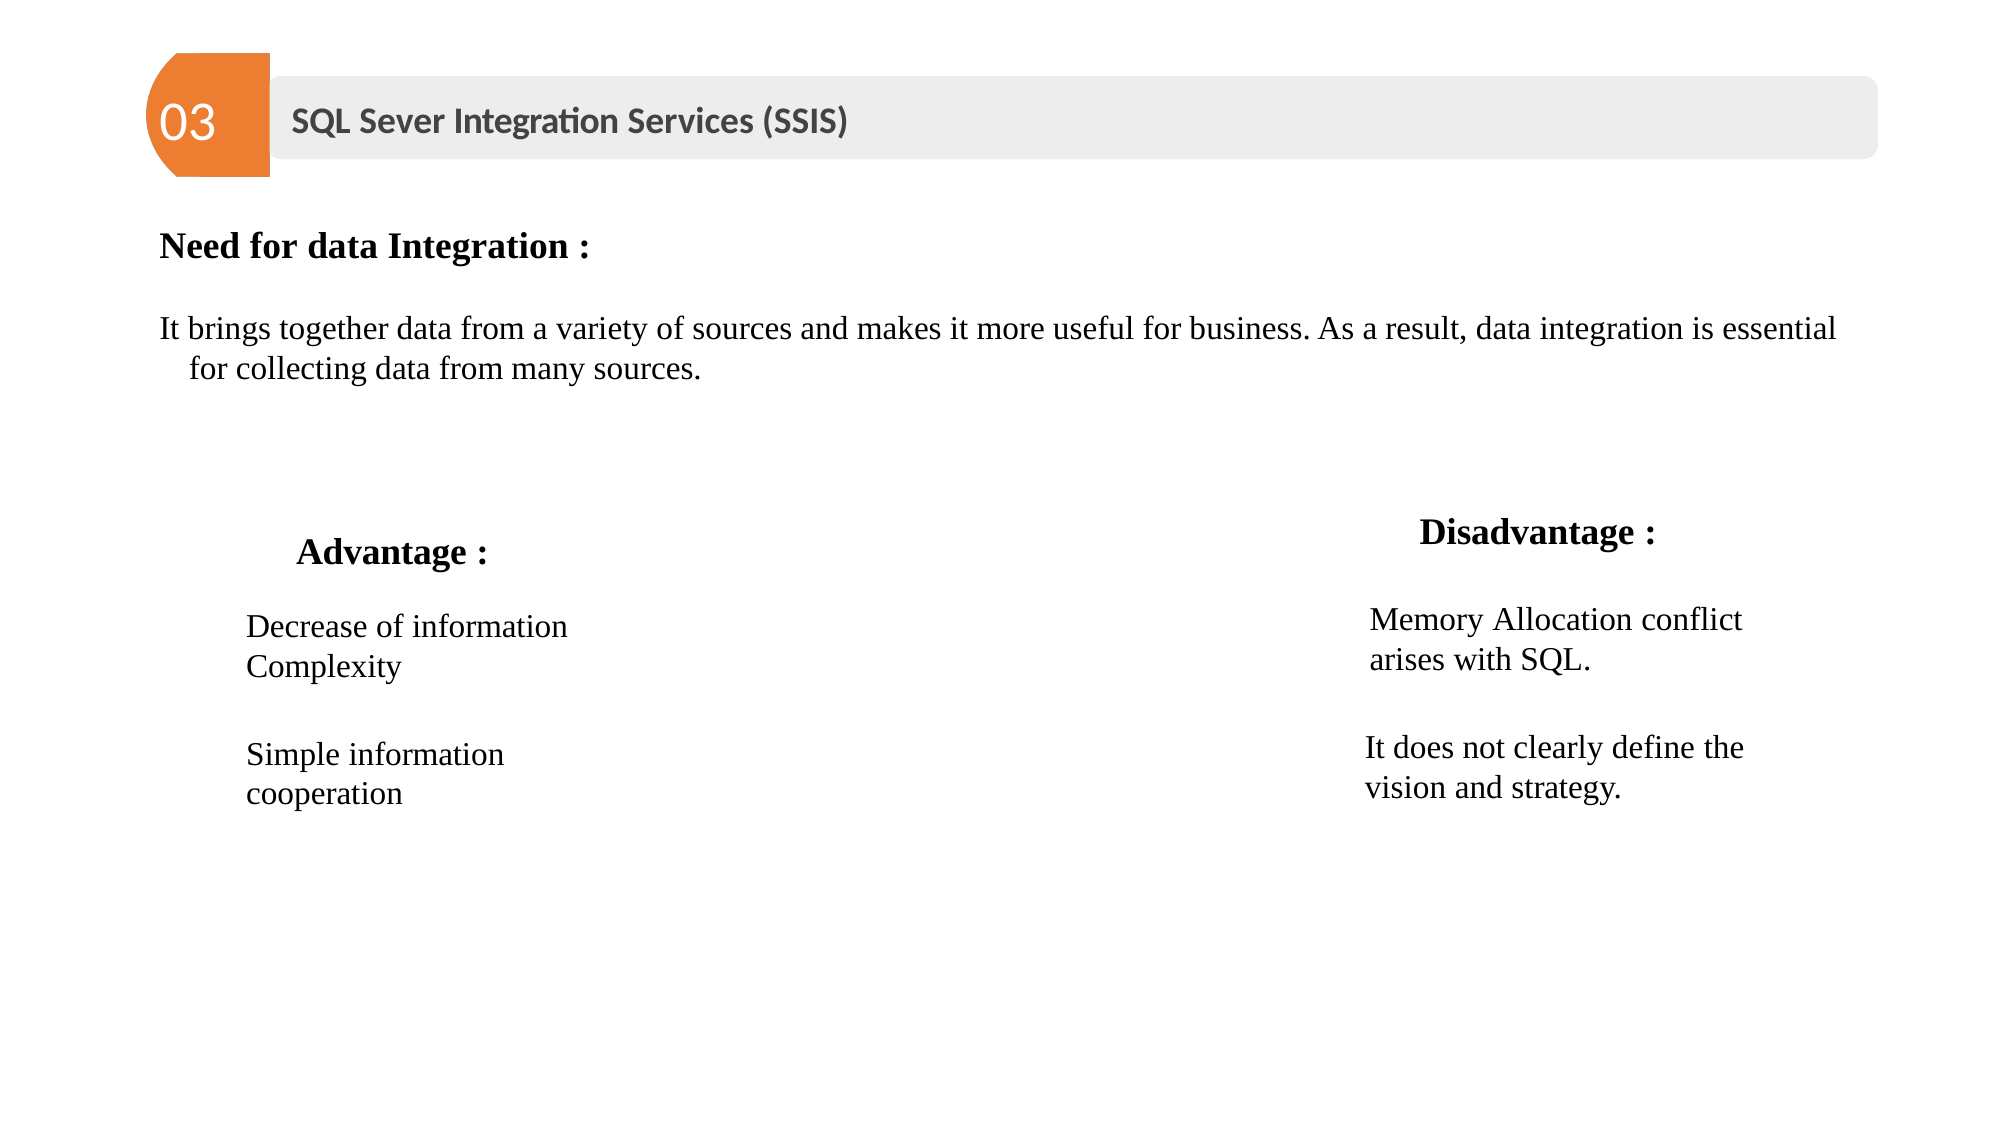

07
03
SQL Sever Integration Services (SSIS)
Need for data Integration :

It brings together data from a variety of sources and makes it more useful for business. As a result, data integration is essential for collecting data from many sources.
Disadvantage :
Advantage :
Memory Allocation conflict  arises with SQL.
Decrease of information  Complexity
It does not clearly define the  vision and strategy.
Simple information  cooperation